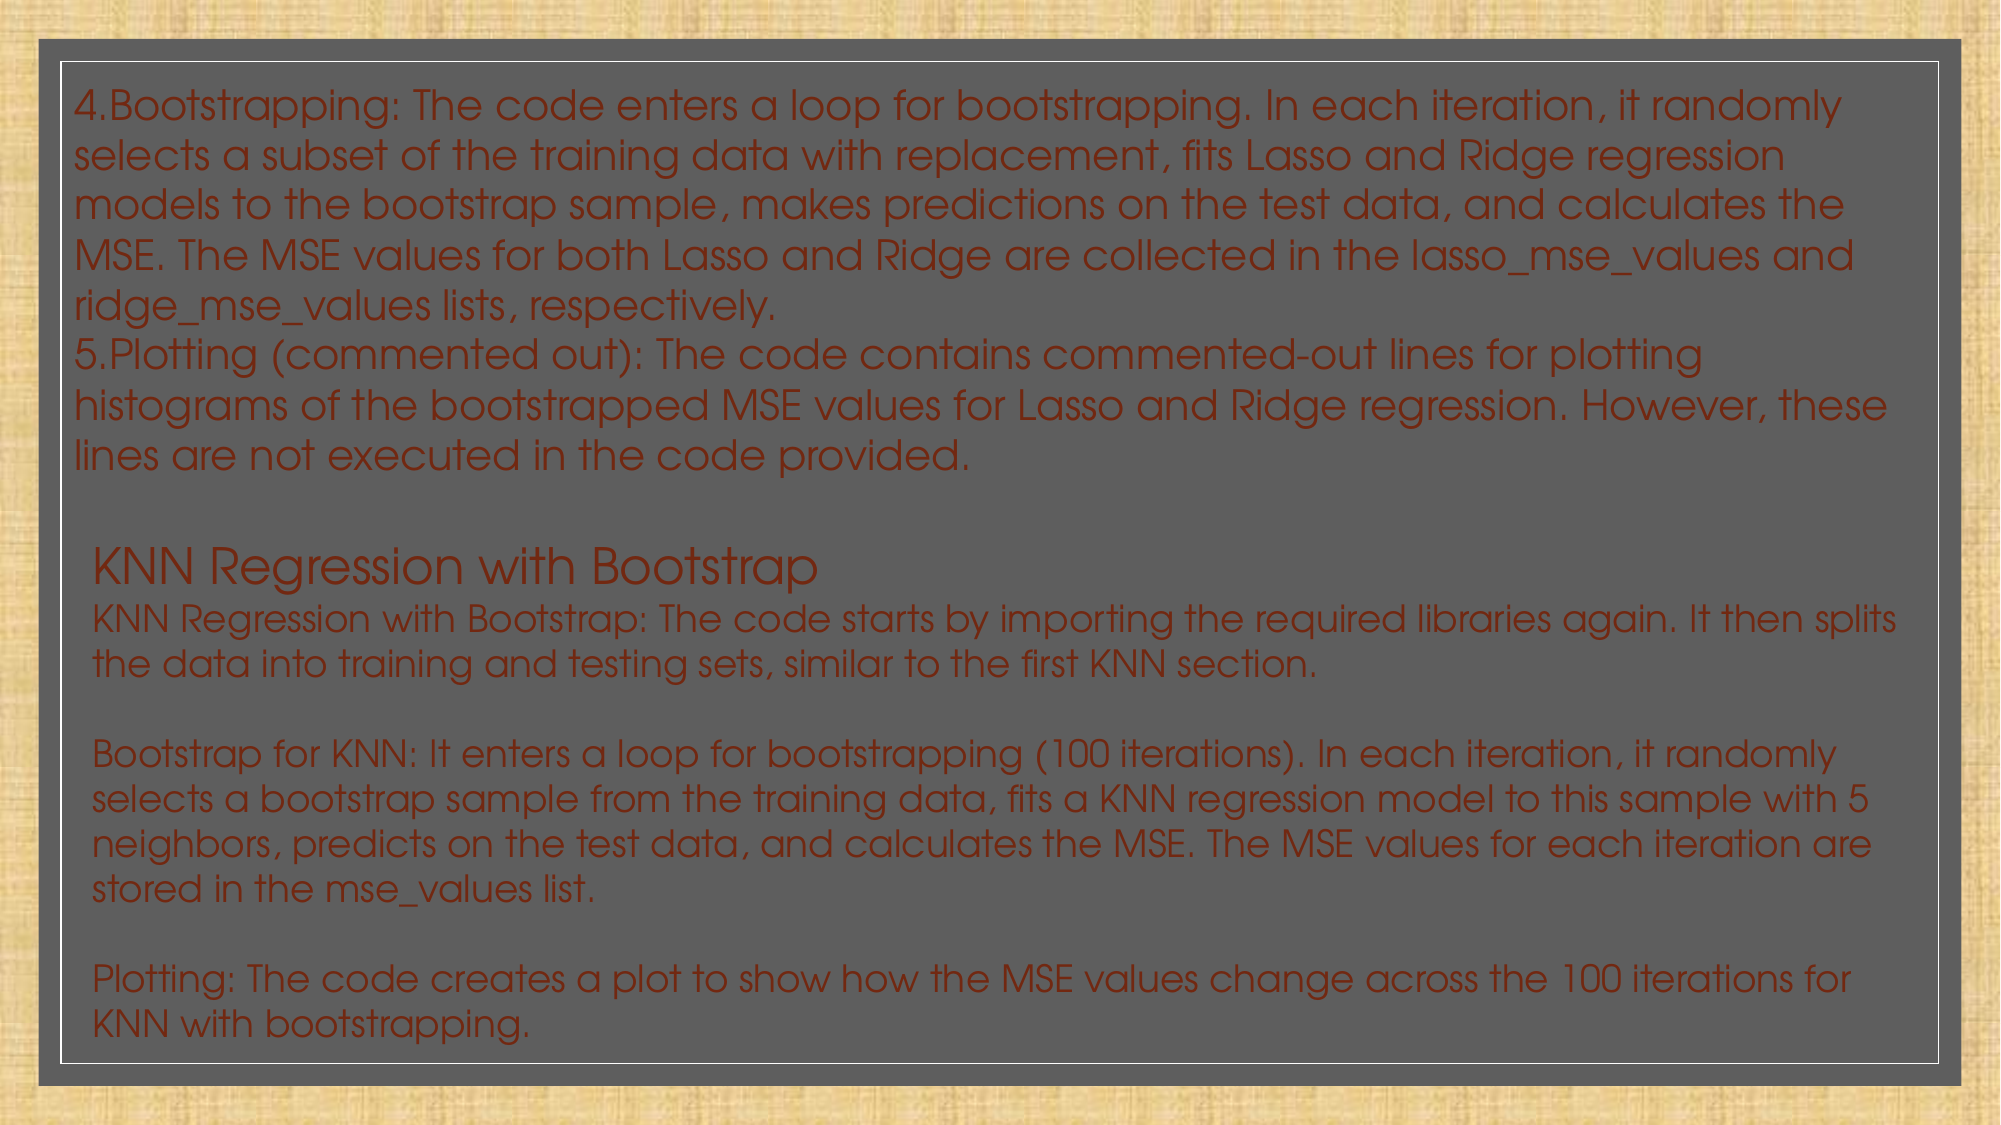

4.Bootstrapping: The code enters a loop for bootstrapping. In each iteration, it randomly selects a subset of the training data with replacement, fits Lasso and Ridge regression models to the bootstrap sample, makes predictions on the test data, and calculates the MSE. The MSE values for both Lasso and Ridge are collected in the lasso_mse_values and ridge_mse_values lists, respectively.
5.Plotting (commented out): The code contains commented-out lines for plotting histograms of the bootstrapped MSE values for Lasso and Ridge regression. However, these lines are not executed in the code provided.
KNN Regression with Bootstrap
KNN Regression with Bootstrap: The code starts by importing the required libraries again. It then splits the data into training and testing sets, similar to the first KNN section.

Bootstrap for KNN: It enters a loop for bootstrapping (100 iterations). In each iteration, it randomly selects a bootstrap sample from the training data, fits a KNN regression model to this sample with 5 neighbors, predicts on the test data, and calculates the MSE. The MSE values for each iteration are stored in the mse_values list.

Plotting: The code creates a plot to show how the MSE values change across the 100 iterations for KNN with bootstrapping.